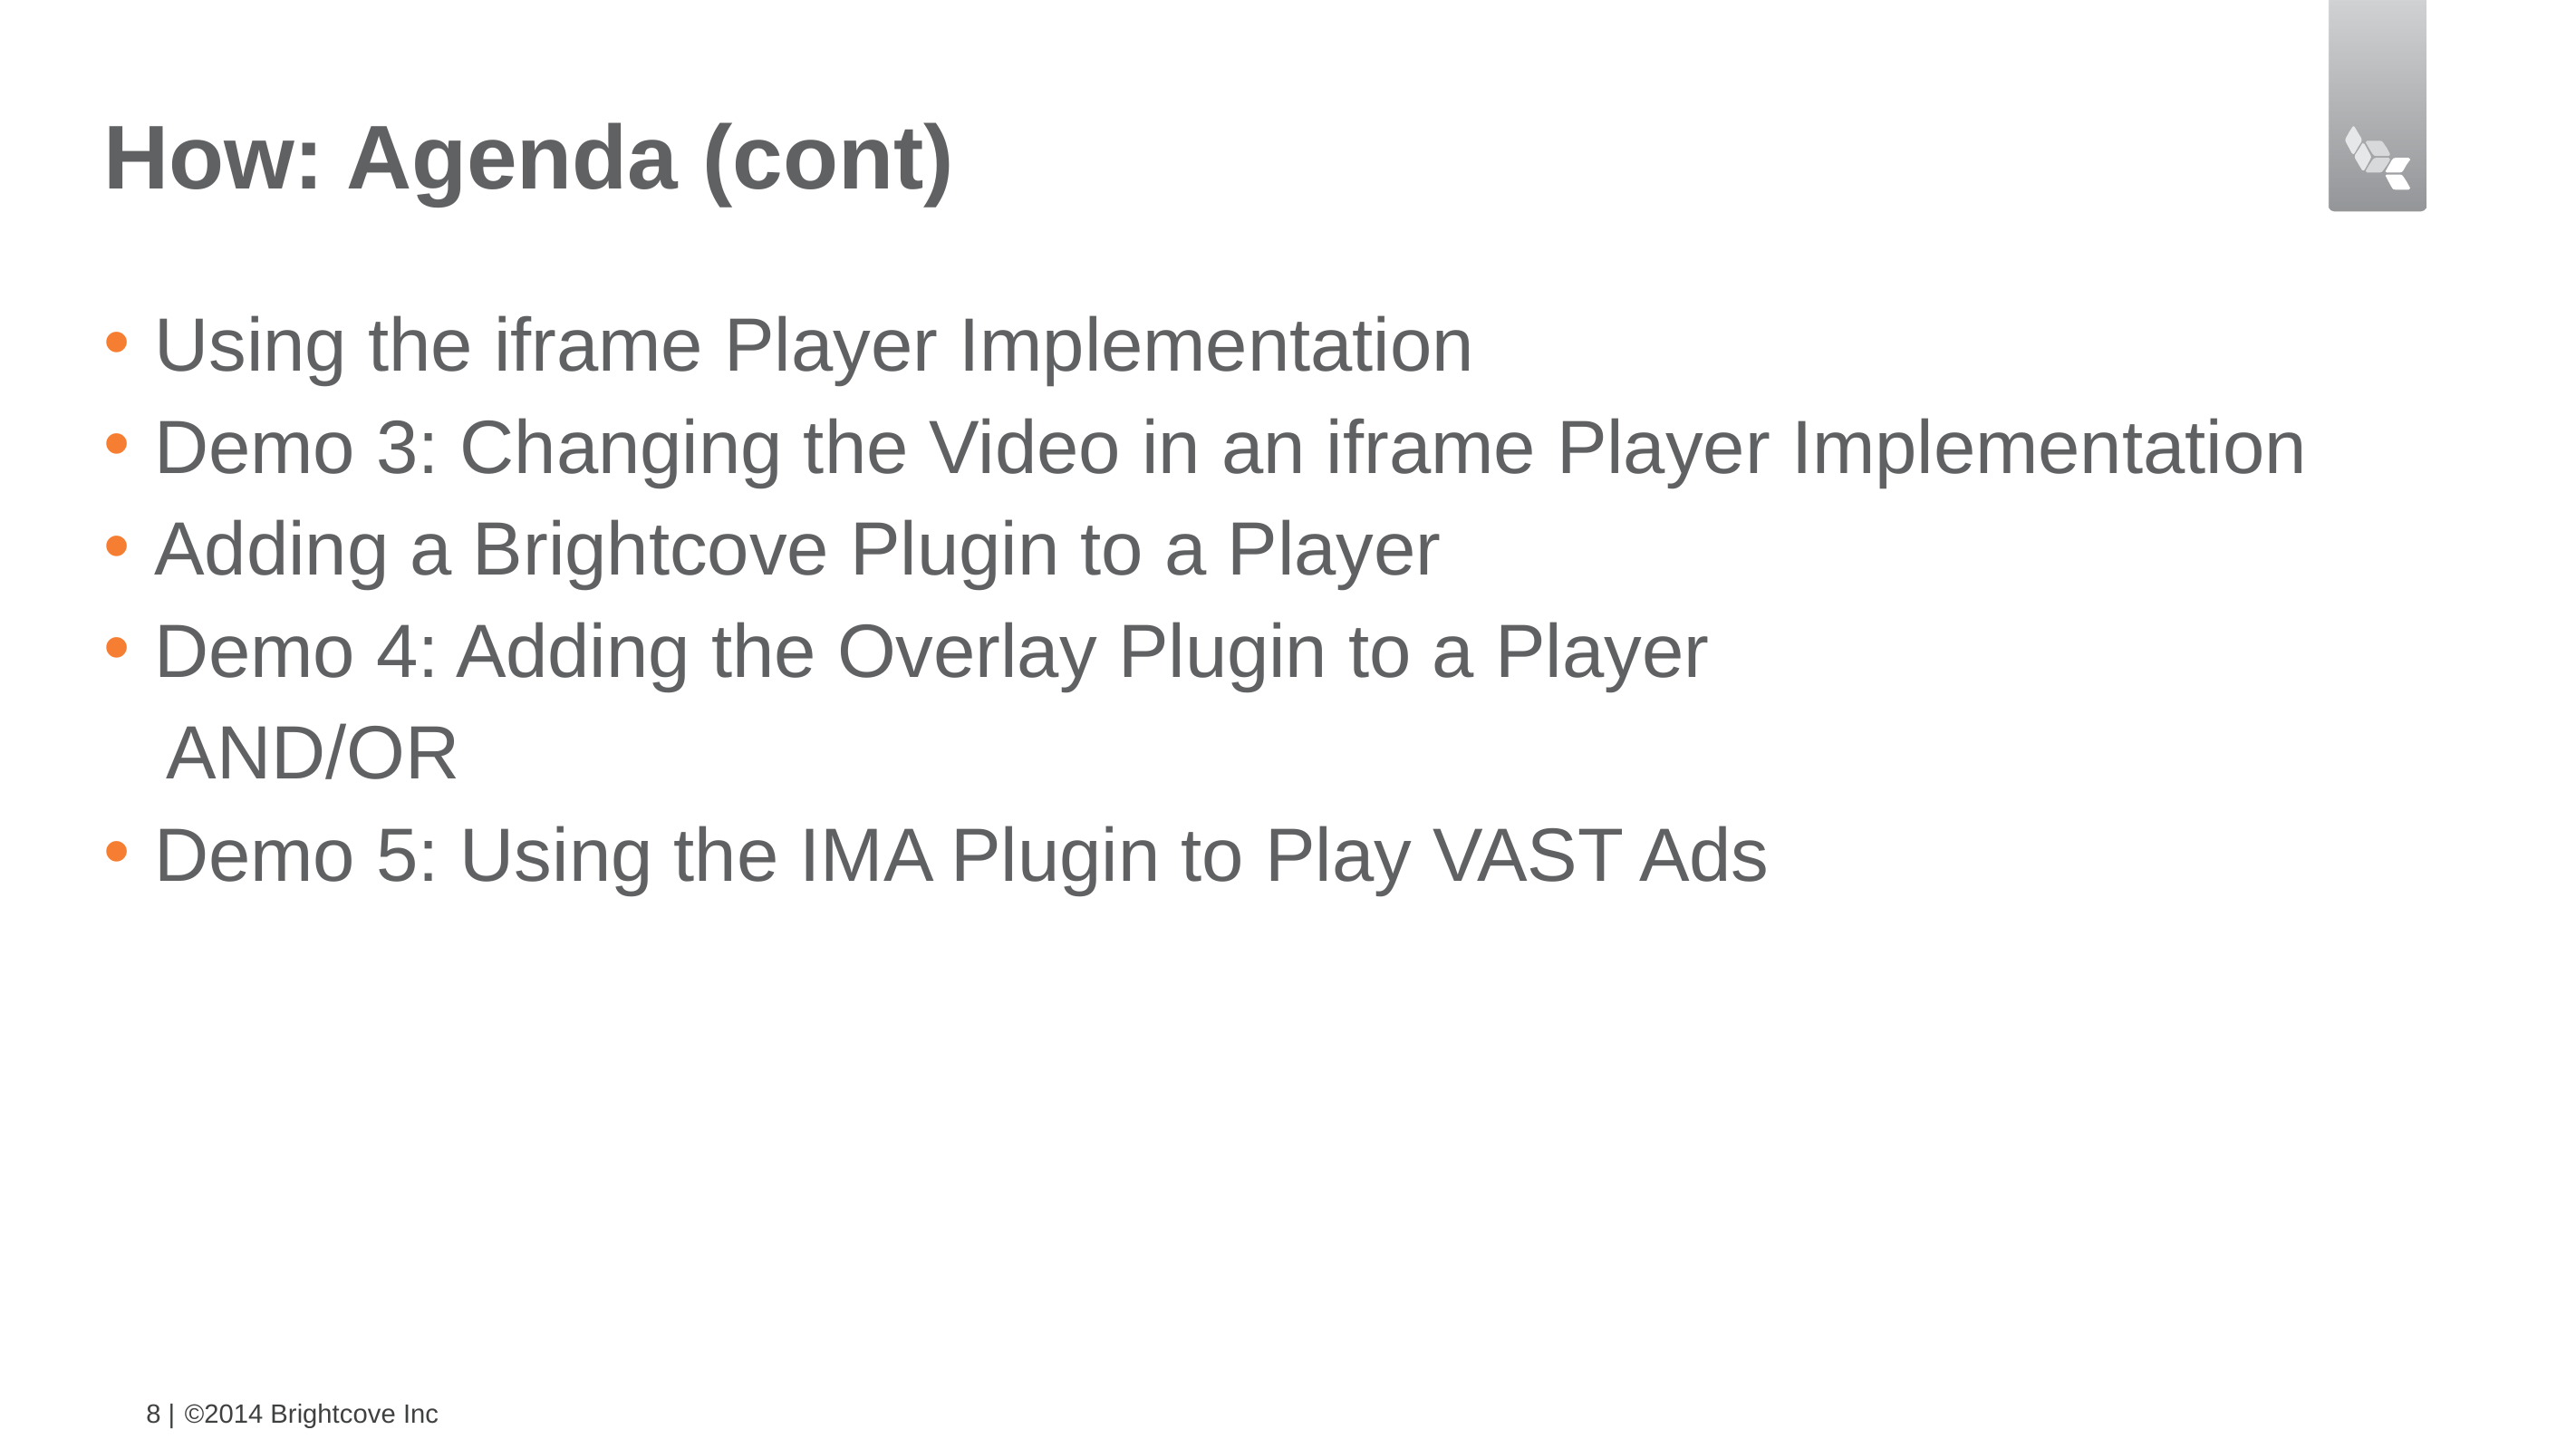

# How: Agenda (cont)
Using the iframe Player Implementation
Demo 3: Changing the Video in an iframe Player Implementation
Adding a Brightcove Plugin to a Player
Demo 4: Adding the Overlay Plugin to a Player
   AND/OR
Demo 5: Using the IMA Plugin to Play VAST Ads
8 |
©2014 Brightcove Inc